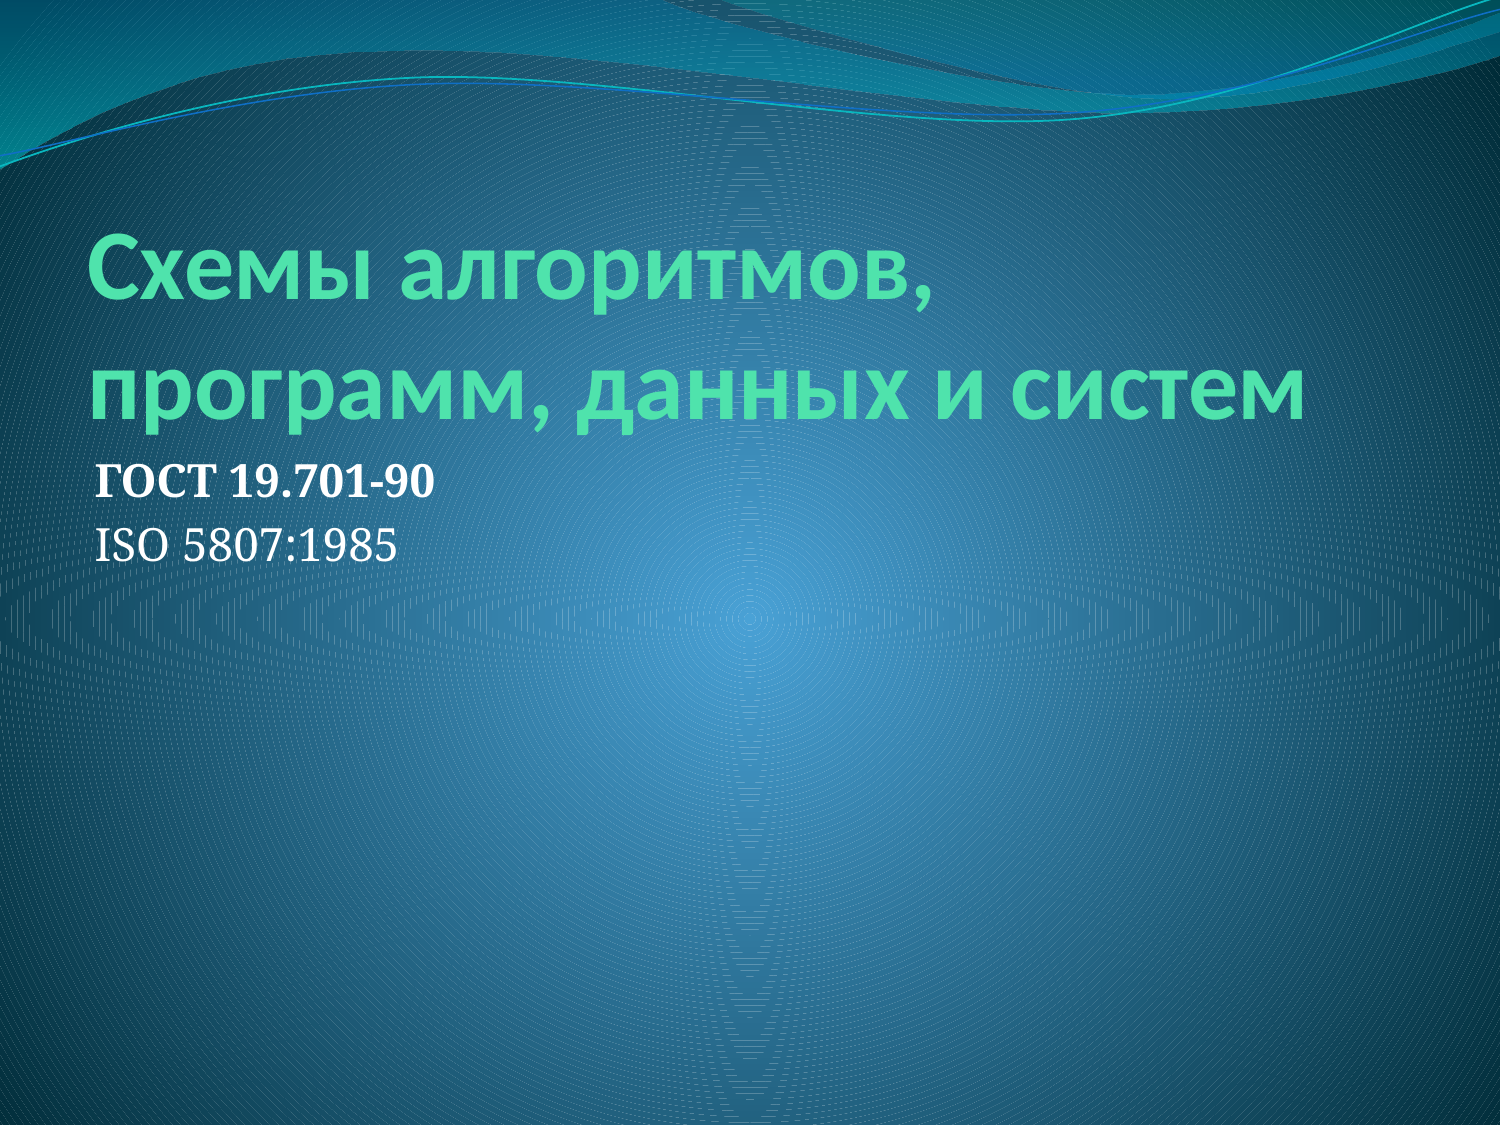

# Схемы алгоритмов, программ, данных и систем
ГОСТ 19.701-90
ISO 5807:1985